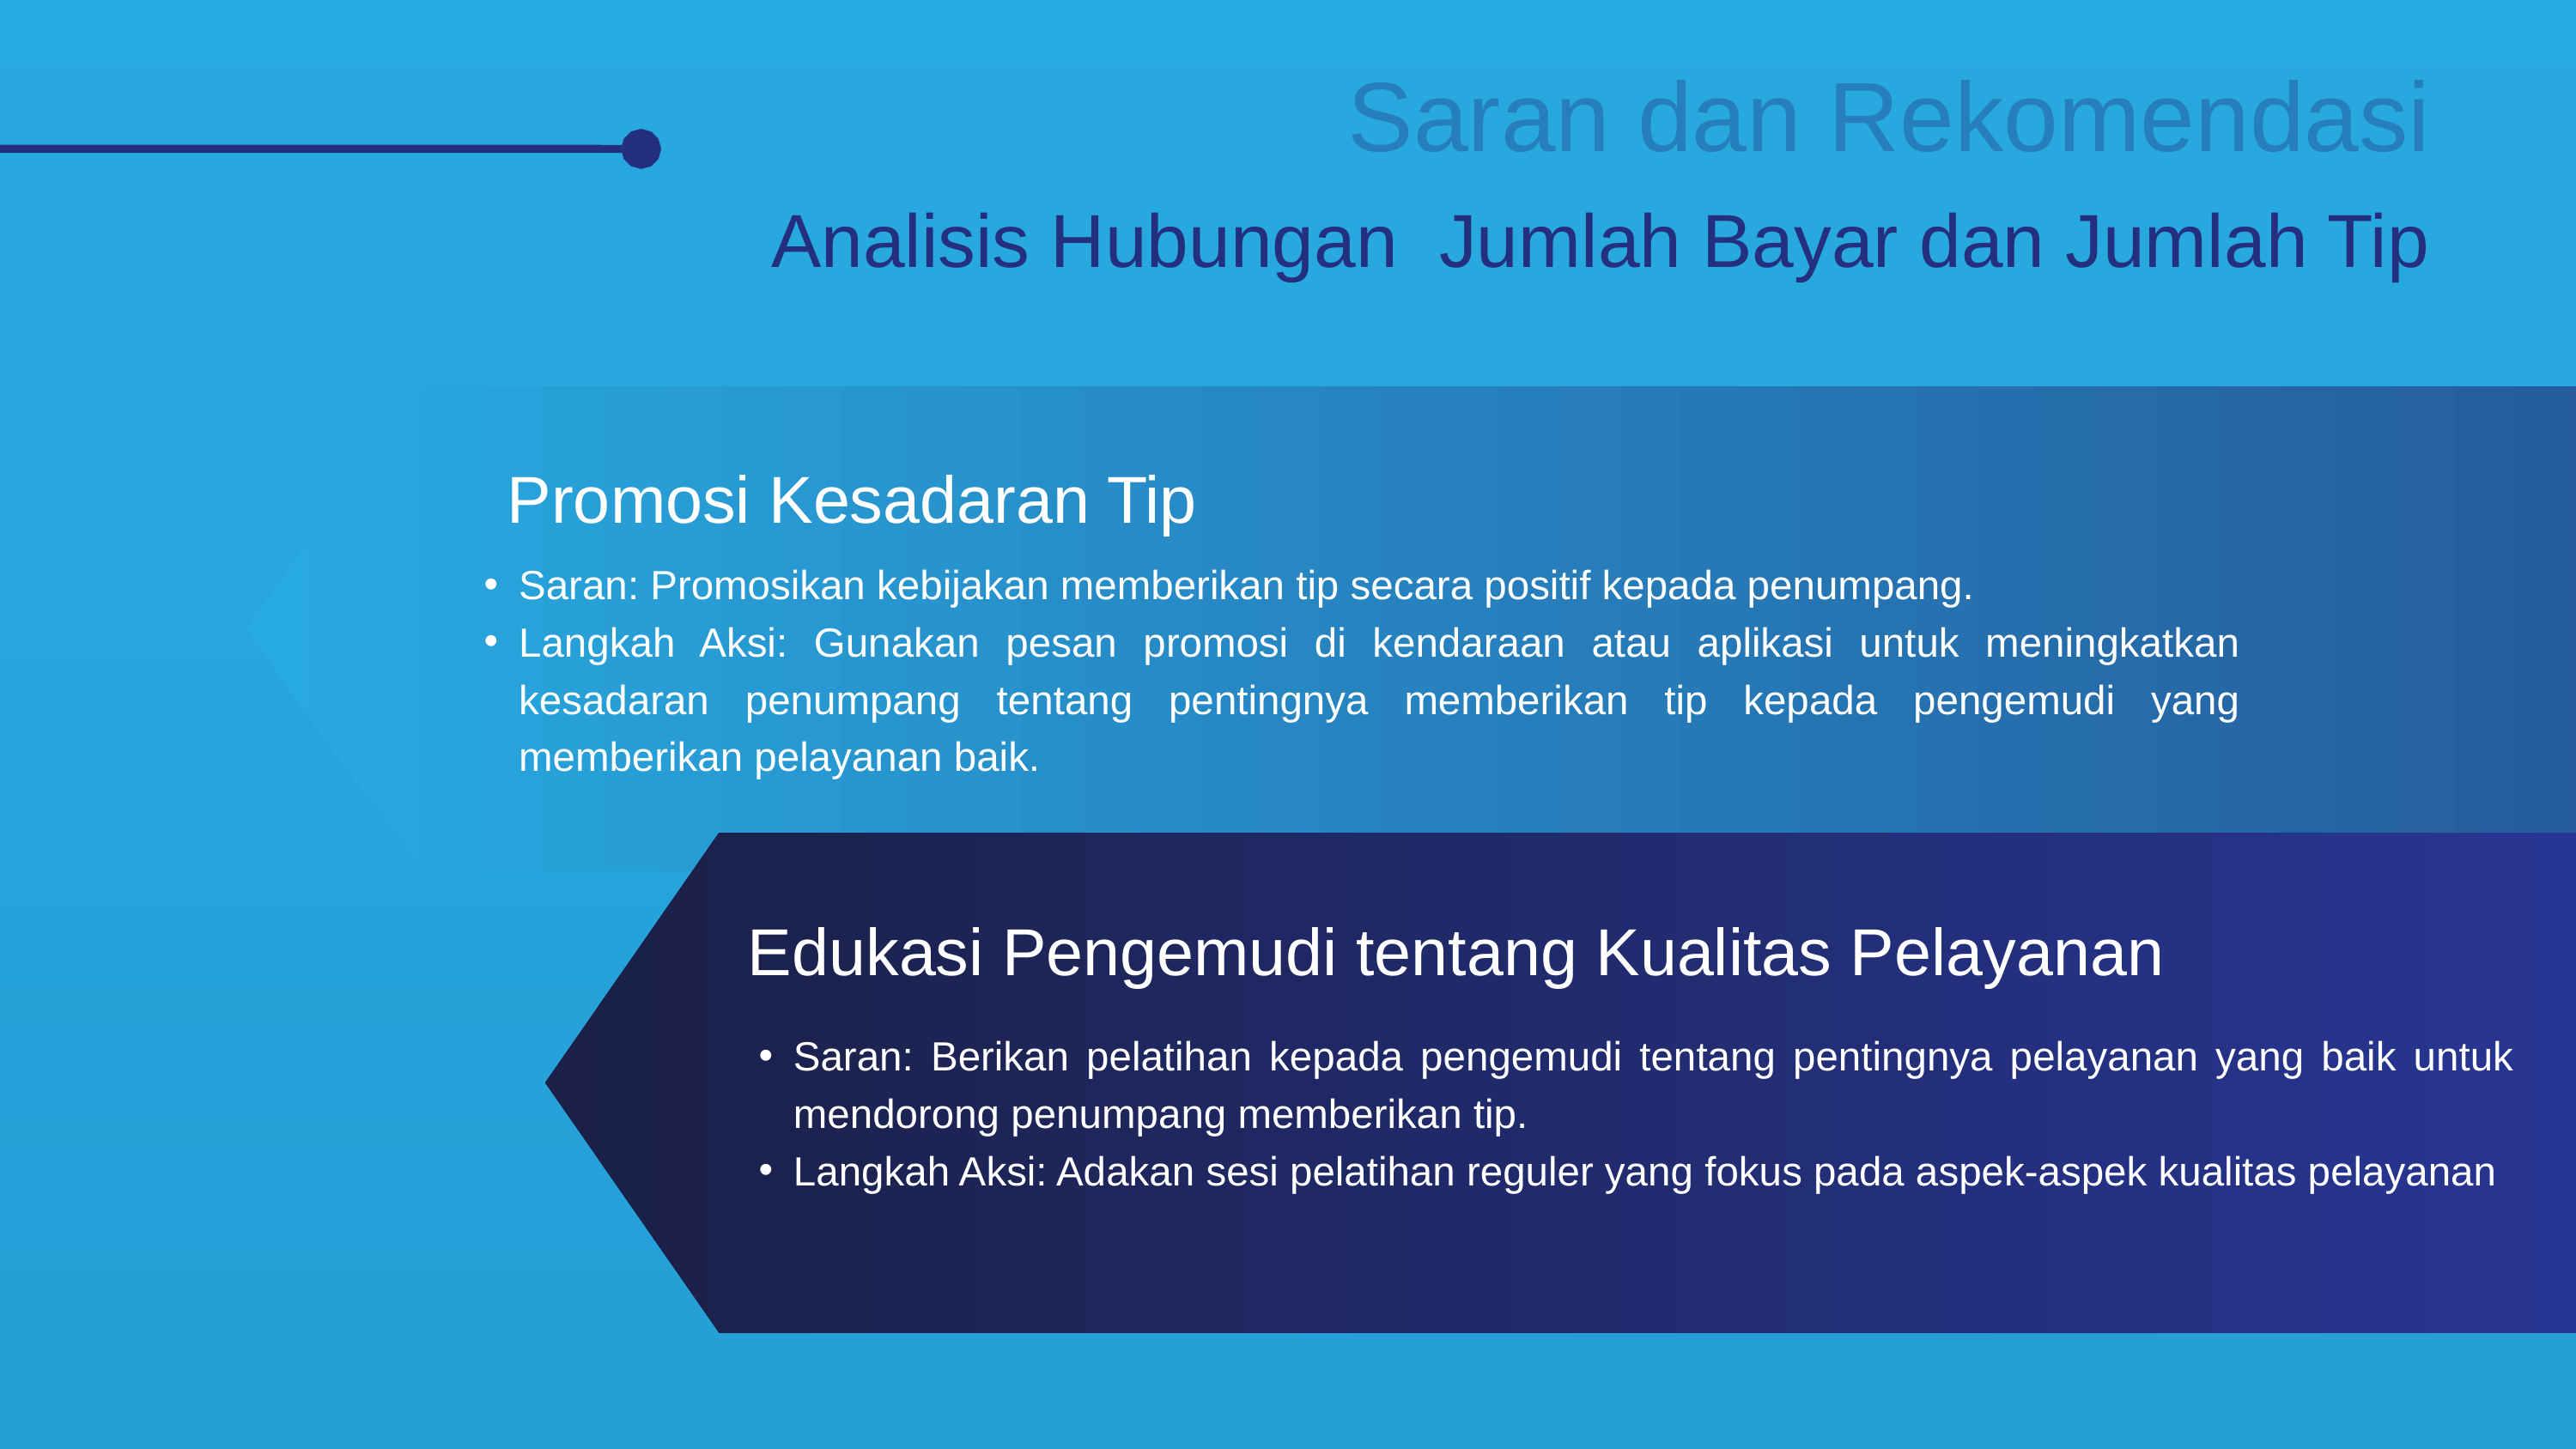

Saran dan Rekomendasi

Analisis Hubungan  Jumlah Bayar dan Jumlah Tip

Promosi Kesadaran Tip
Saran: Promosikan kebijakan memberikan tip secara positif kepada penumpang.
Langkah Aksi: Gunakan pesan promosi di kendaraan atau aplikasi untuk meningkatkan kesadaran penumpang tentang pentingnya memberikan tip kepada pengemudi yang memberikan pelayanan baik.

Edukasi Pengemudi tentang Kualitas Pelayanan
Saran: Berikan pelatihan kepada pengemudi tentang pentingnya pelayanan yang baik untuk mendorong penumpang memberikan tip.
Langkah Aksi: Adakan sesi pelatihan reguler yang fokus pada aspek-aspek kualitas pelayanan